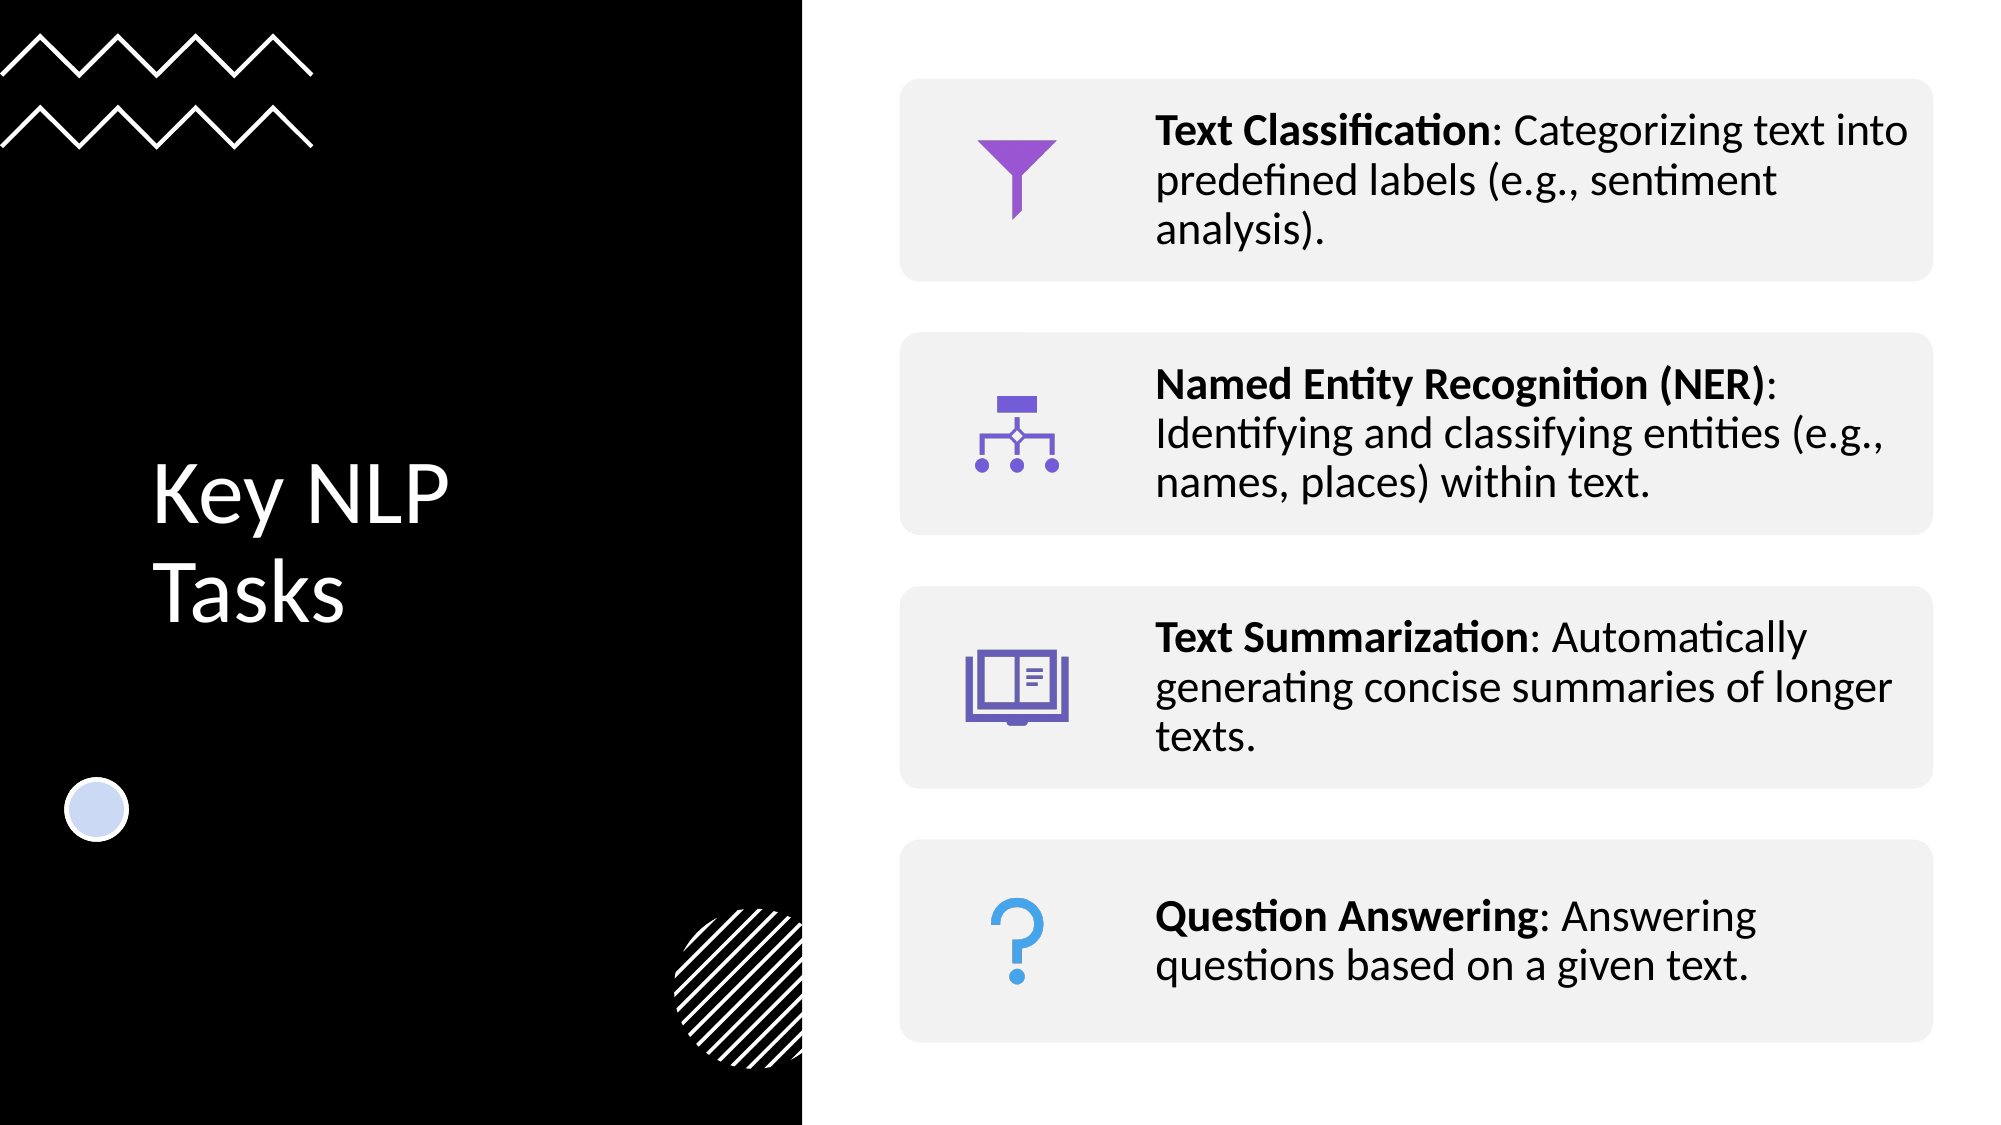

Text Classification: Categorizing text into predefined labels (e.g., sentiment analysis).
Named Entity Recognition (NER): Identifying and classifying entities (e.g., names, places) within text.
Text Summarization: Automatically generating concise summaries of longer texts.
Question Answering: Answering questions based on a given text.
# Key NLP Tasks